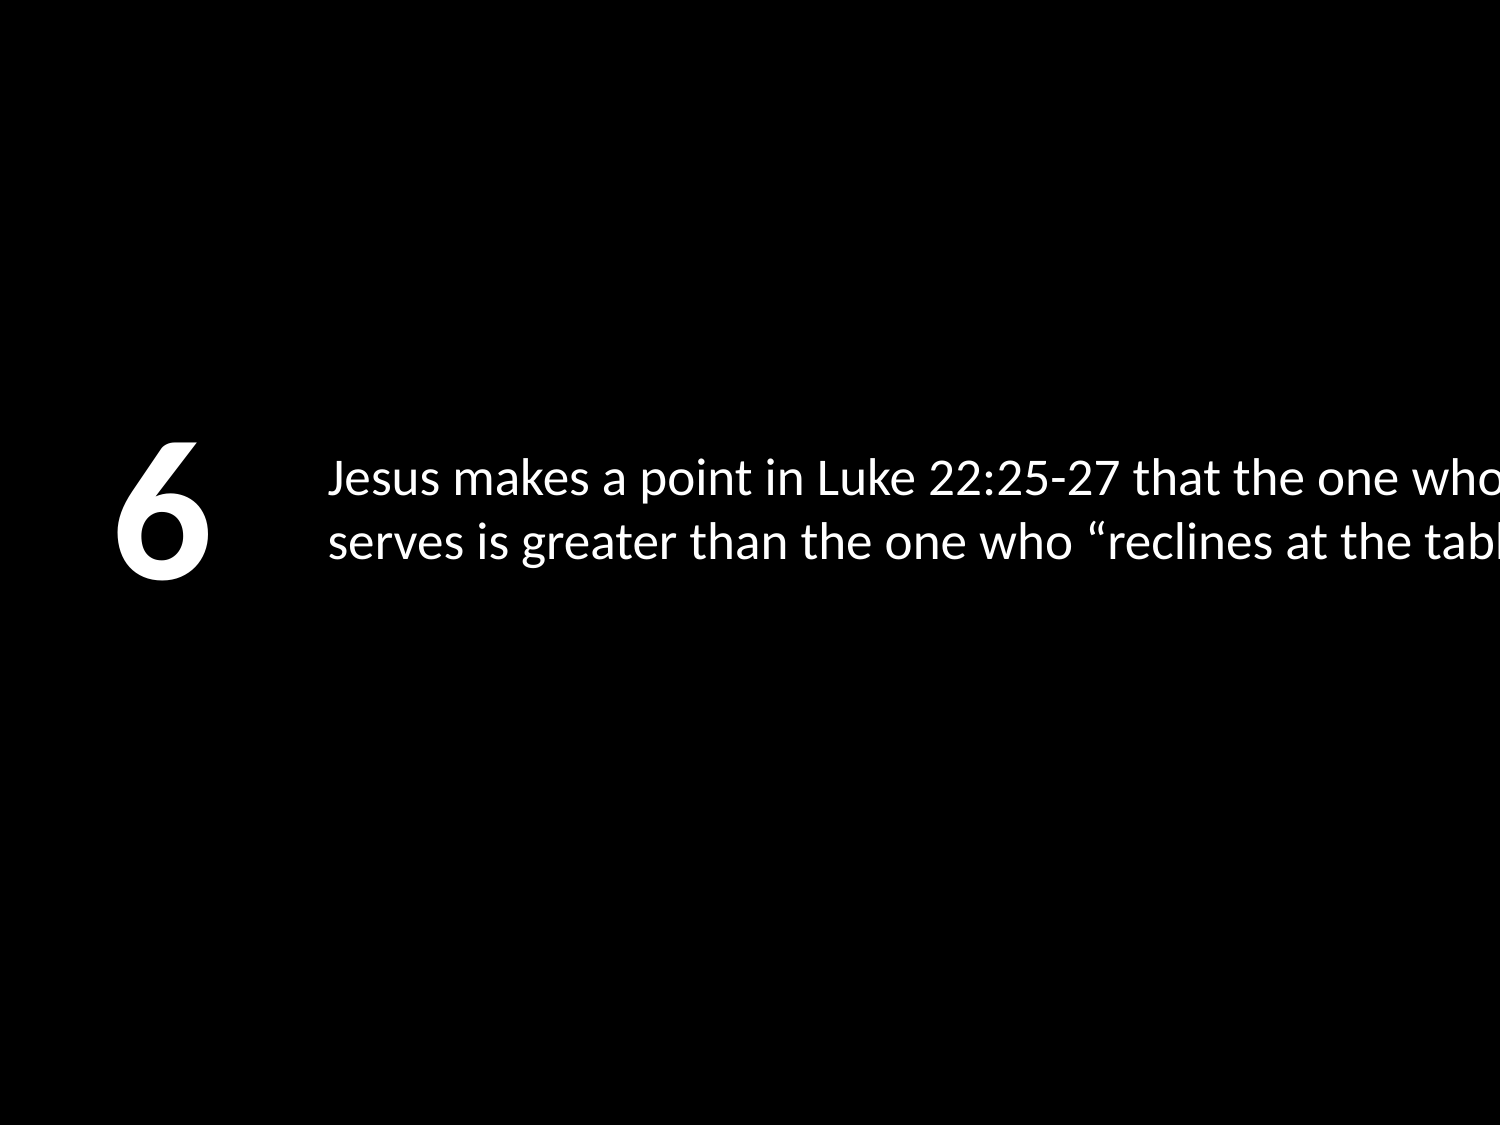

6
# Jesus makes a point in Luke 22:25-27 that the one who serves is greater than the one who “reclines at the table.”